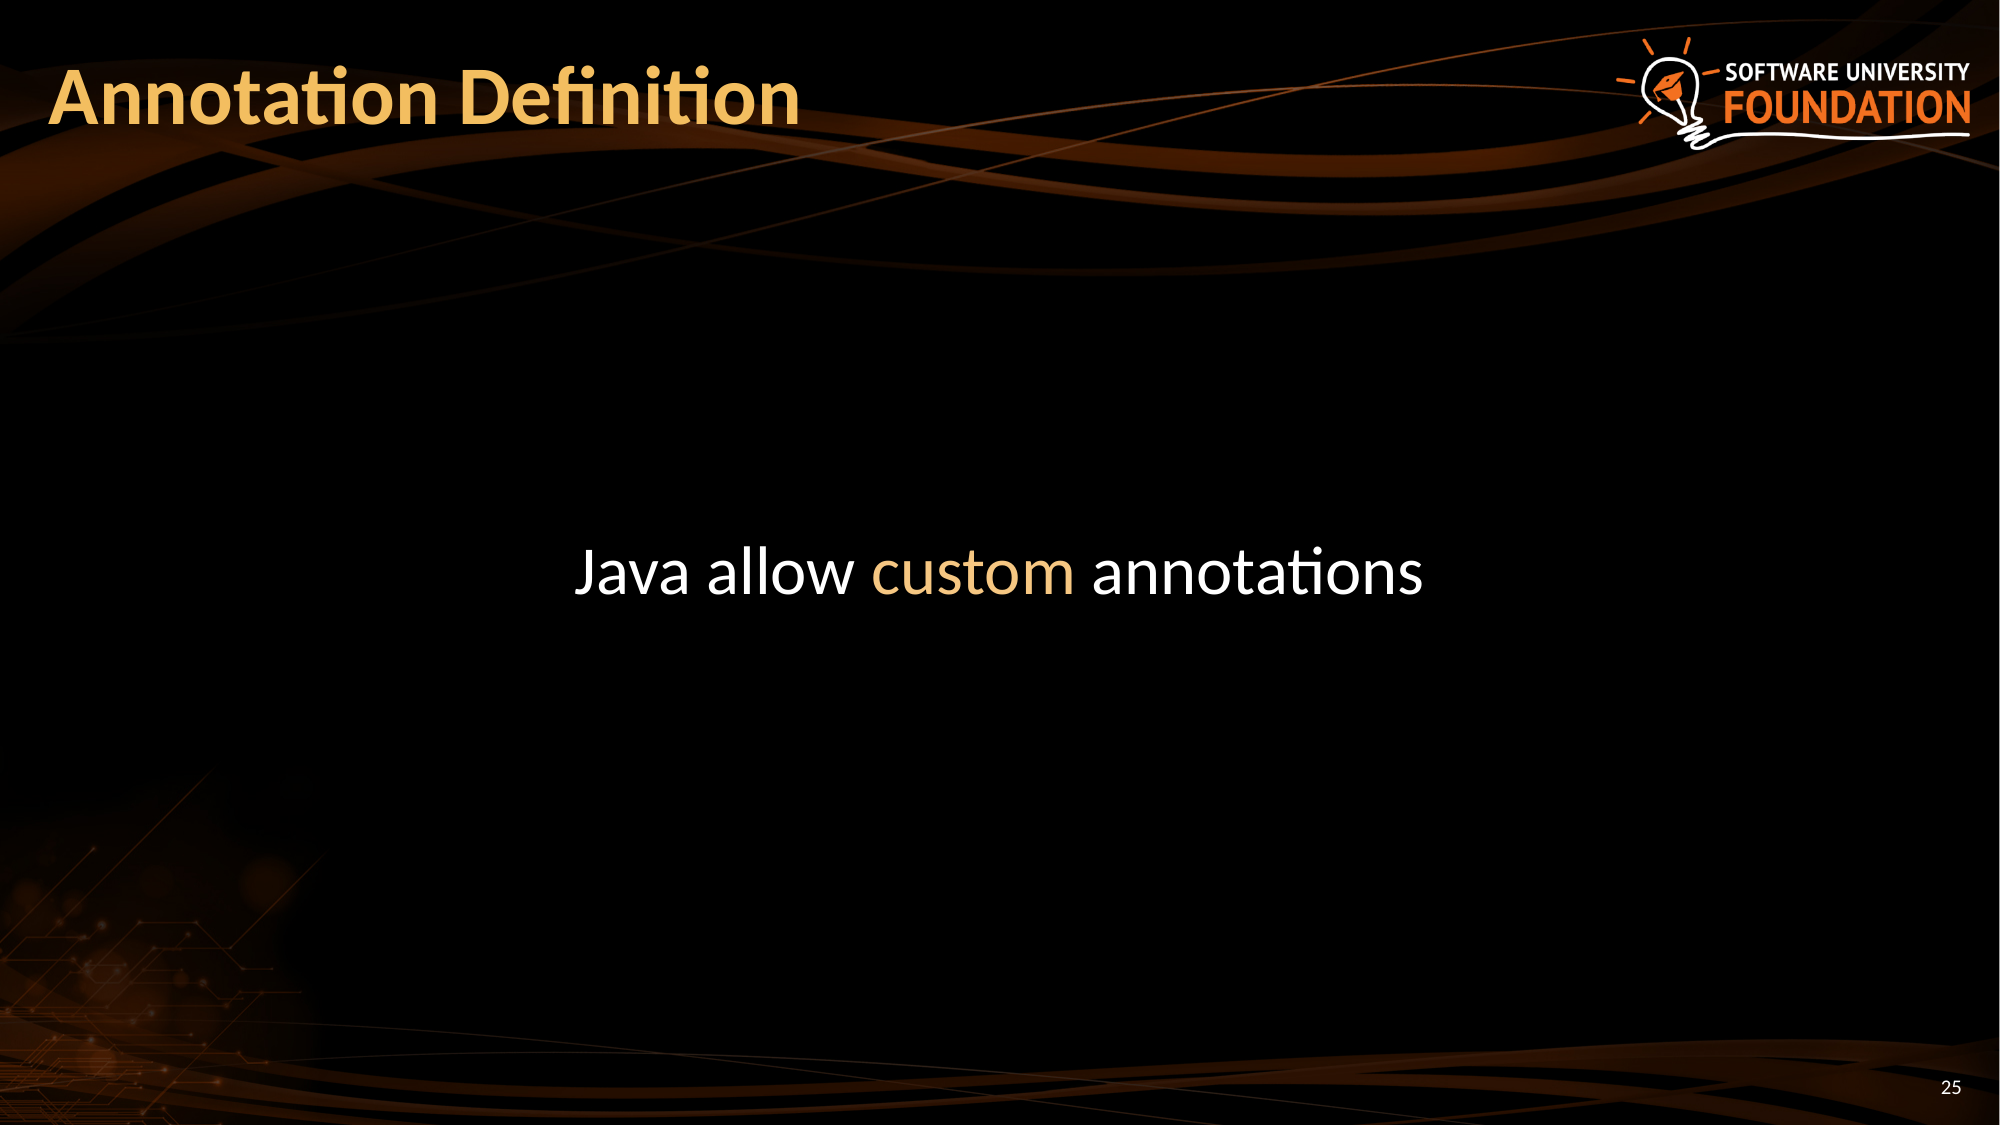

# Annotation Definition
Java allow custom annotations
25